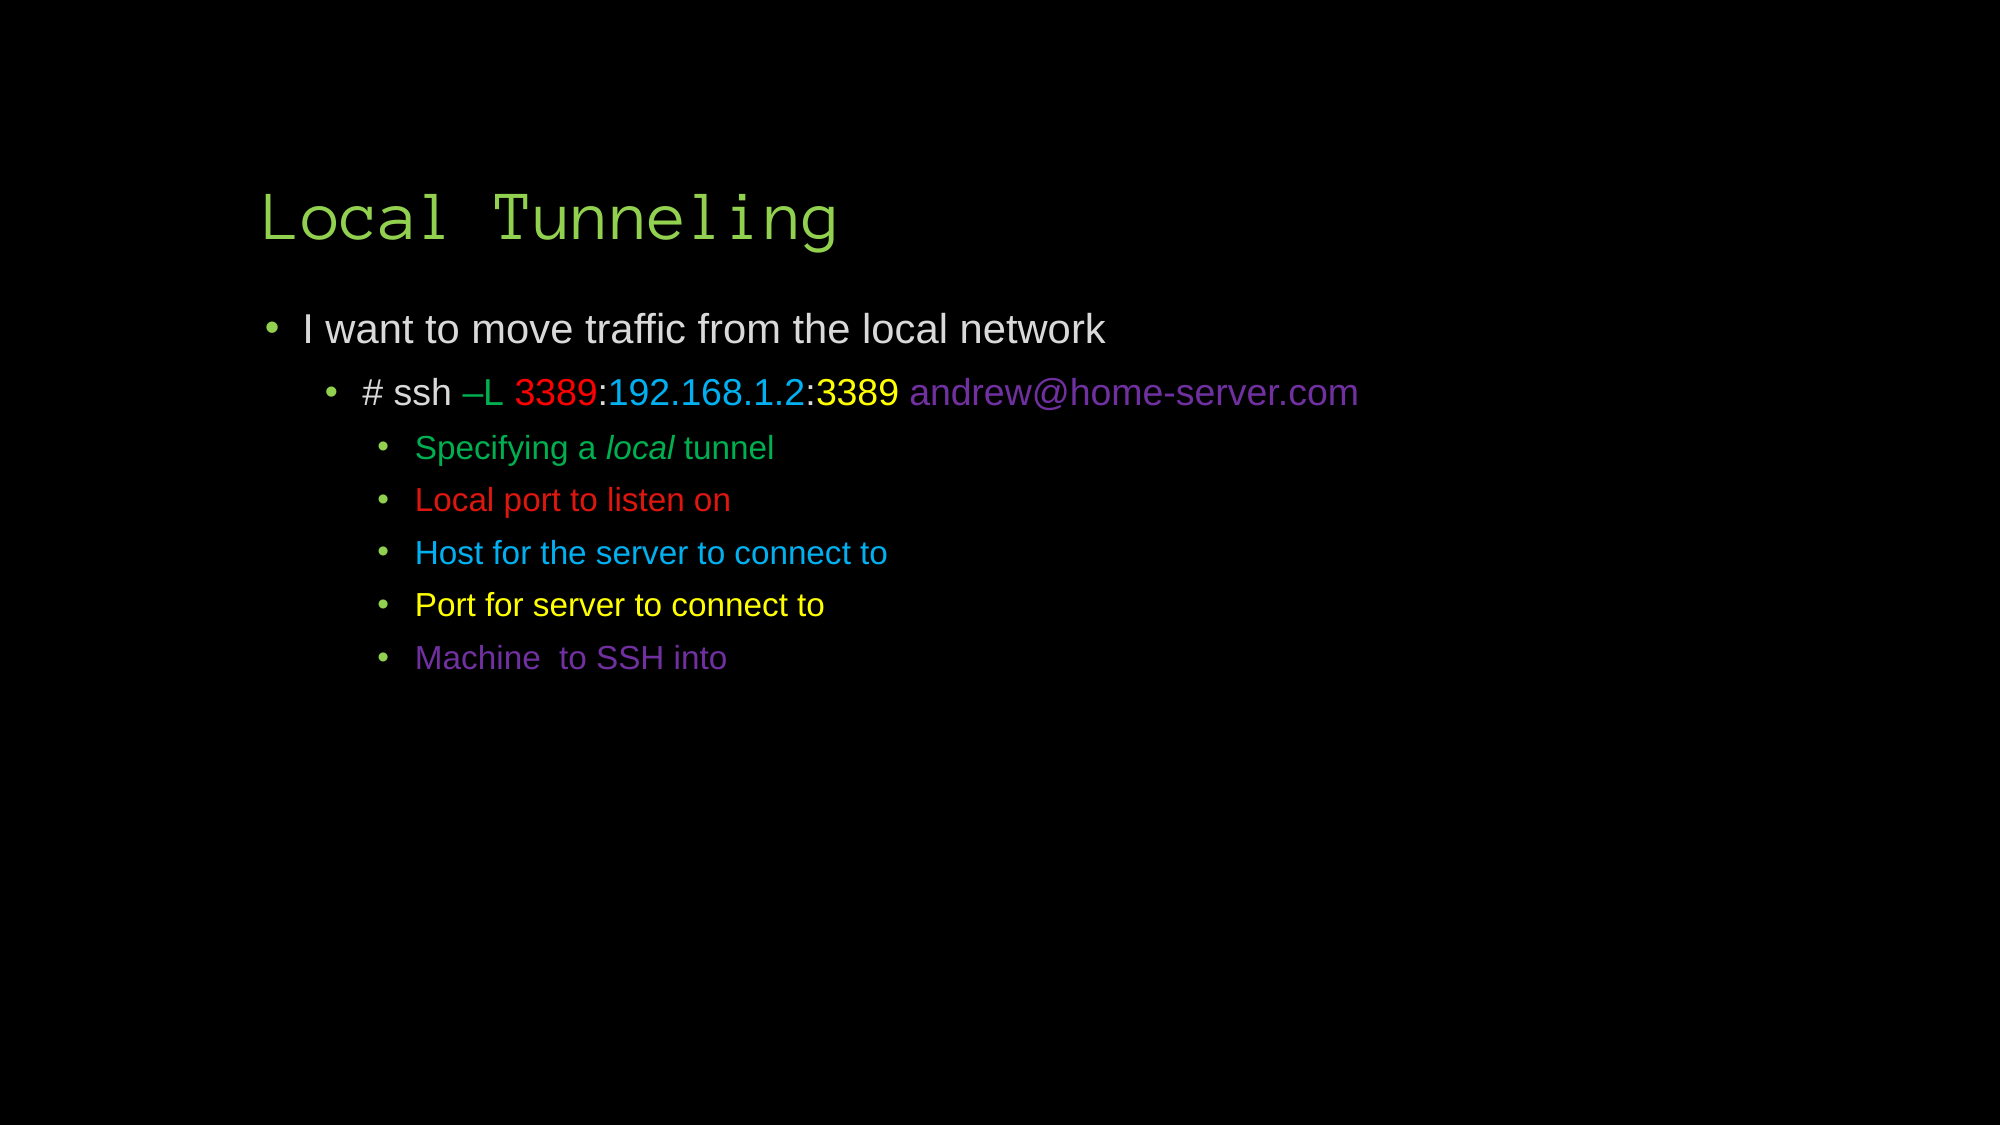

# Local Tunneling
I want to move traffic from the local network
# ssh –L 3389:192.168.1.2:3389 andrew@home-server.com
Specifying a local tunnel
Local port to listen on
Host for the server to connect to
Port for server to connect to
Machine  to SSH into